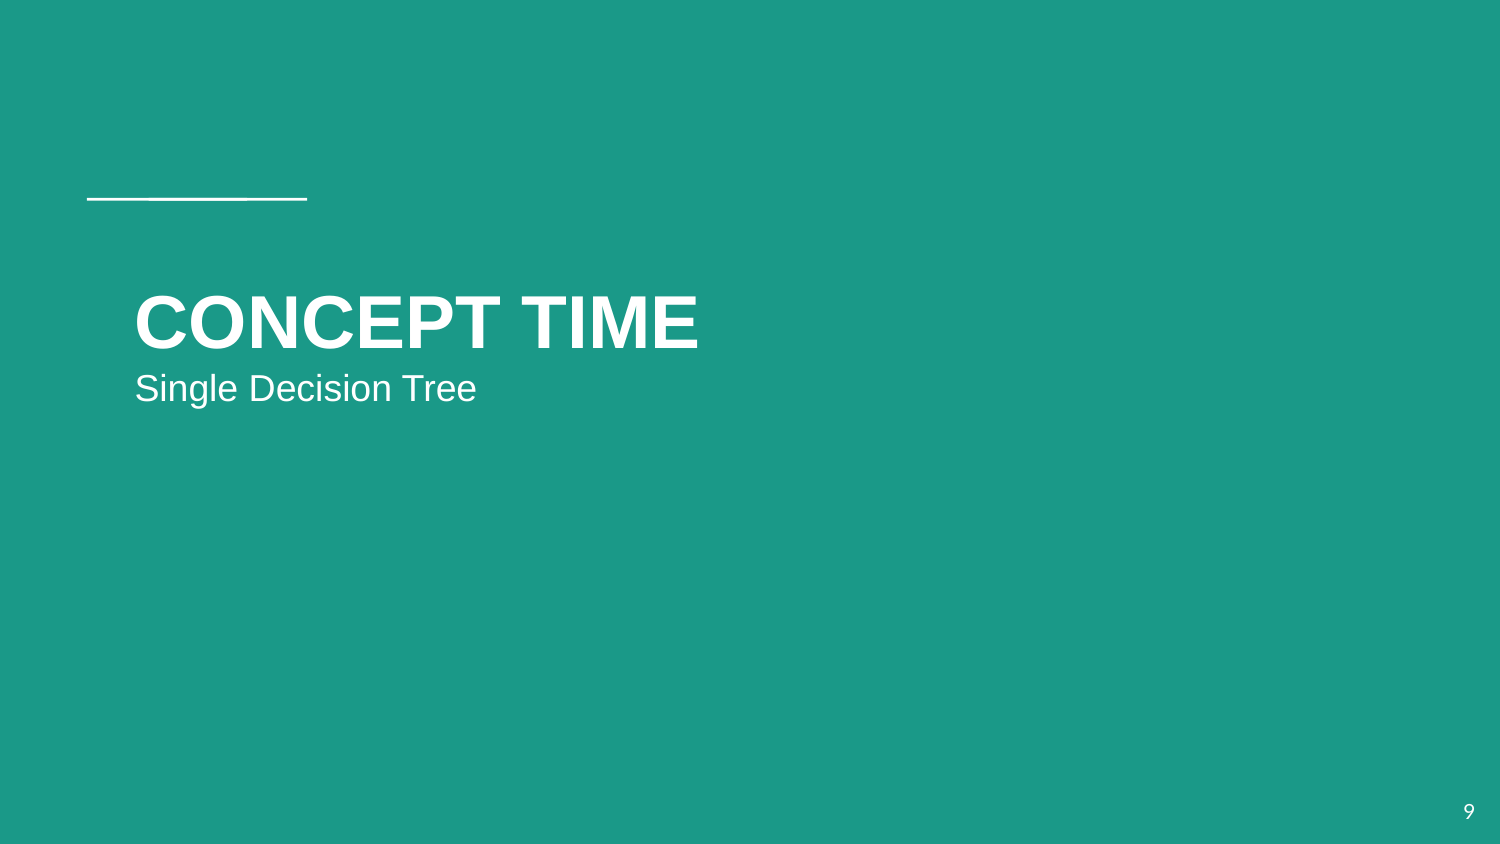

# CONCEPT TIME
Single Decision Tree
9